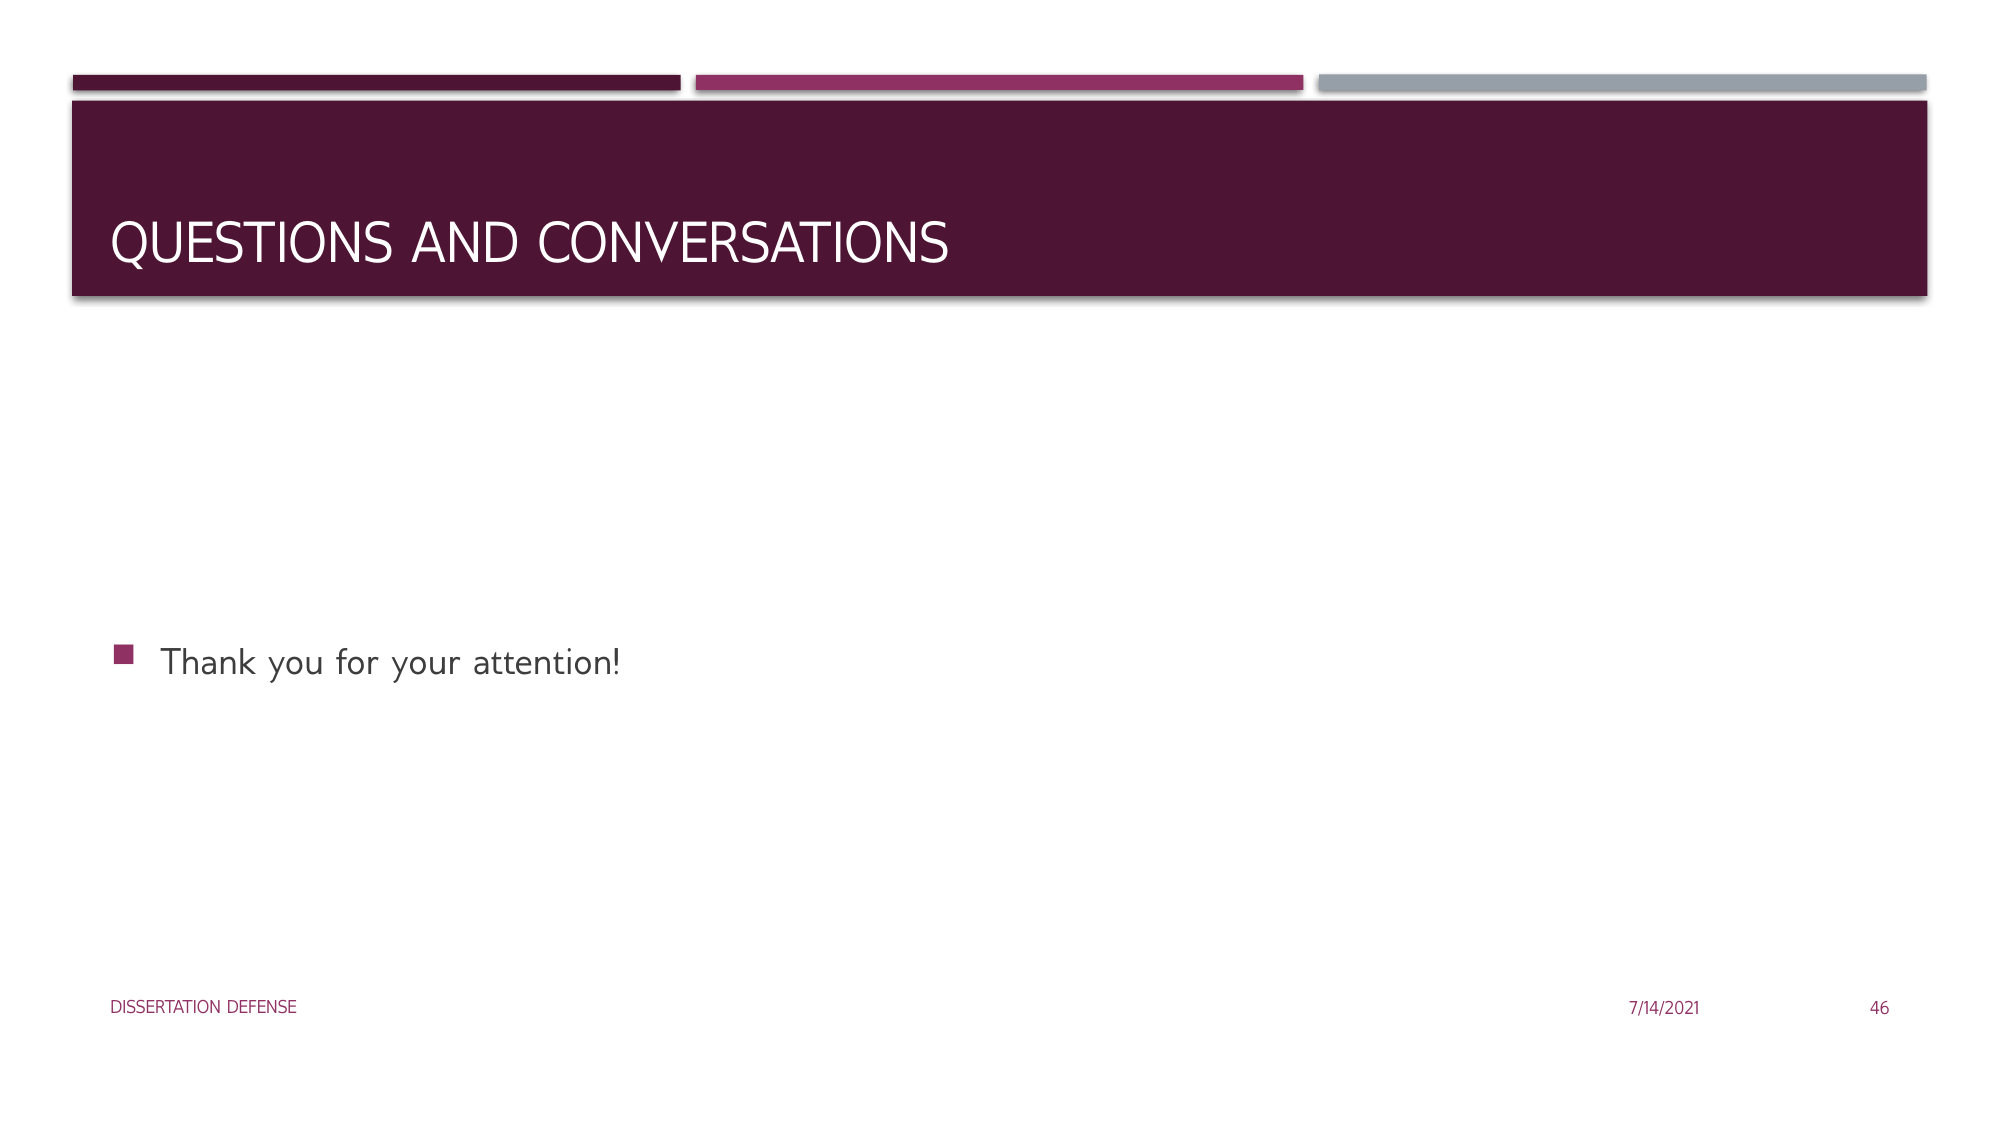

# Questions and conversations
Thank you for your attention!
Dissertation Defense
7/14/2021
46